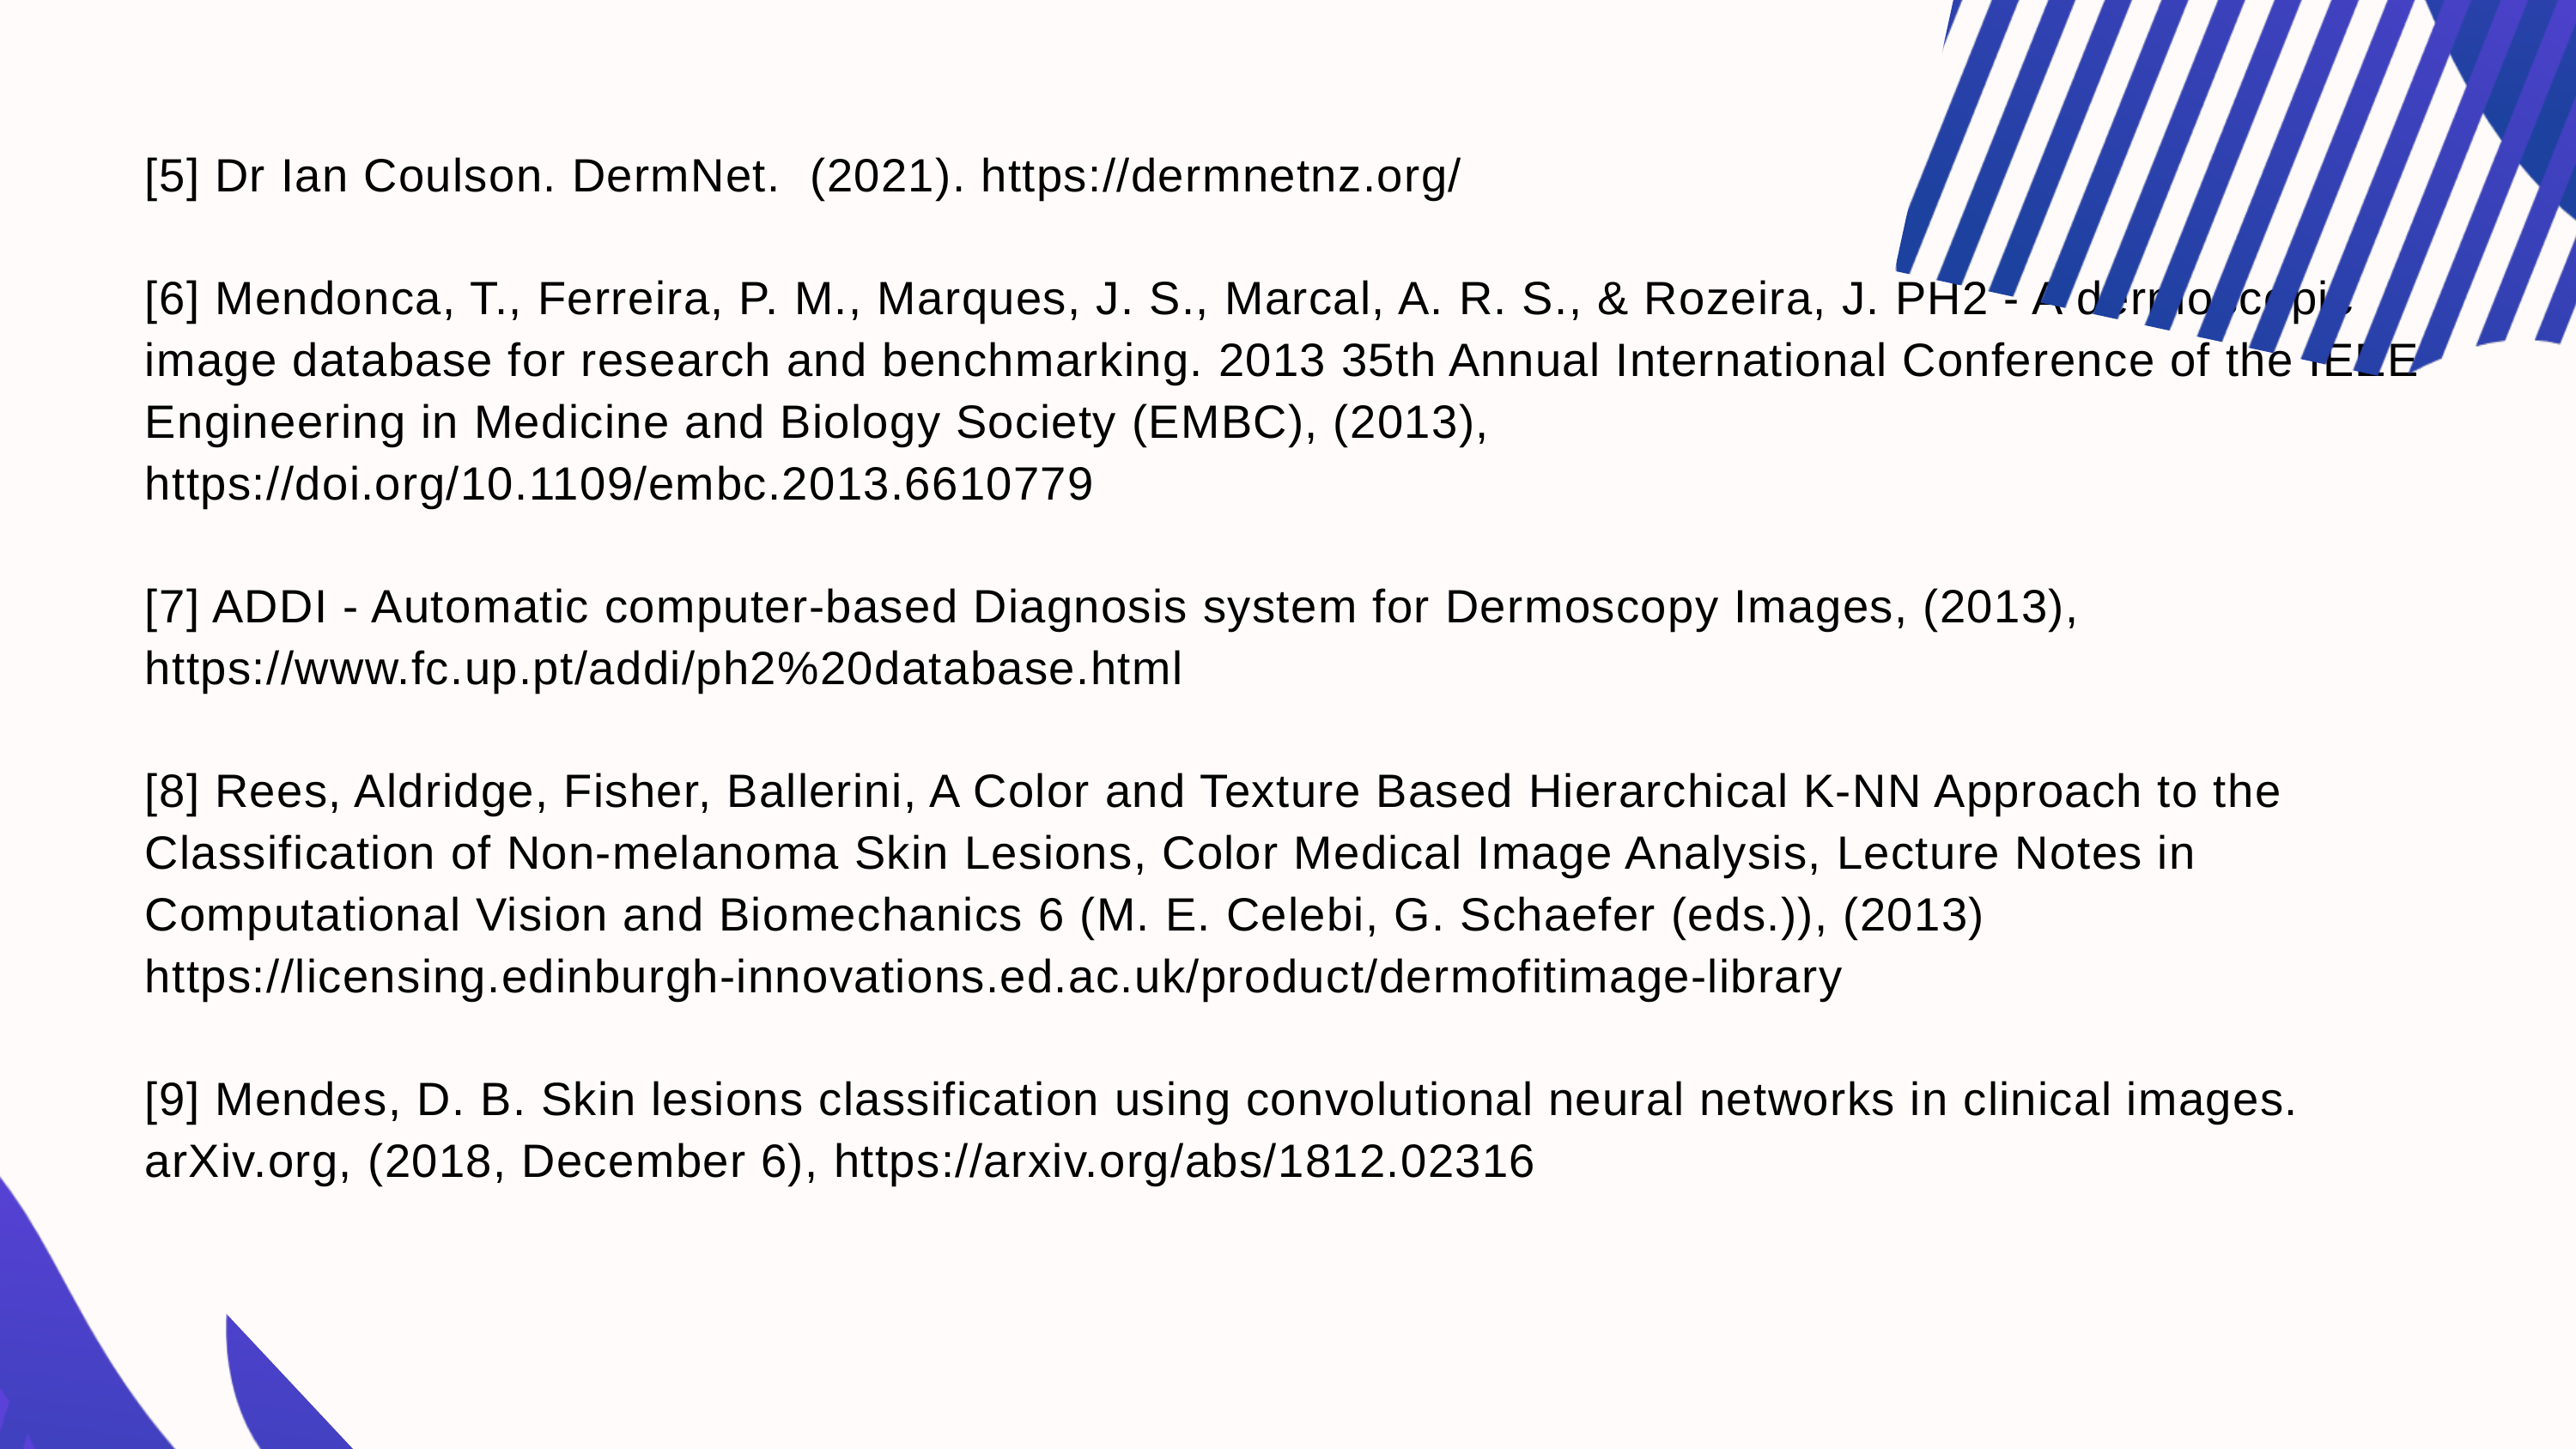

[5] Dr Ian Coulson. DermNet.  (2021). https://dermnetnz.org/

[6] Mendonca, T., Ferreira, P. M., Marques, J. S., Marcal, A. R. S., & Rozeira, J. PH2 - A dermoscopic image database for research and benchmarking. 2013 35th Annual International Conference of the IEEE Engineering in Medicine and Biology Society (EMBC), (2013),  https://doi.org/10.1109/embc.2013.6610779

[7] ADDI - Automatic computer-based Diagnosis system for Dermoscopy Images, (2013),  https://www.fc.up.pt/addi/ph2%20database.html

[8] Rees, Aldridge, Fisher, Ballerini, A Color and Texture Based Hierarchical K-NN Approach to the Classification of Non-melanoma Skin Lesions, Color Medical Image Analysis, Lecture Notes in Computational Vision and Biomechanics 6 (M. E. Celebi, G. Schaefer (eds.)), (2013) https://licensing.edinburgh-innovations.ed.ac.uk/product/dermofitimage-library

[9] Mendes, D. B. Skin lesions classification using convolutional neural networks in clinical images. arXiv.org, (2018, December 6), https://arxiv.org/abs/1812.02316